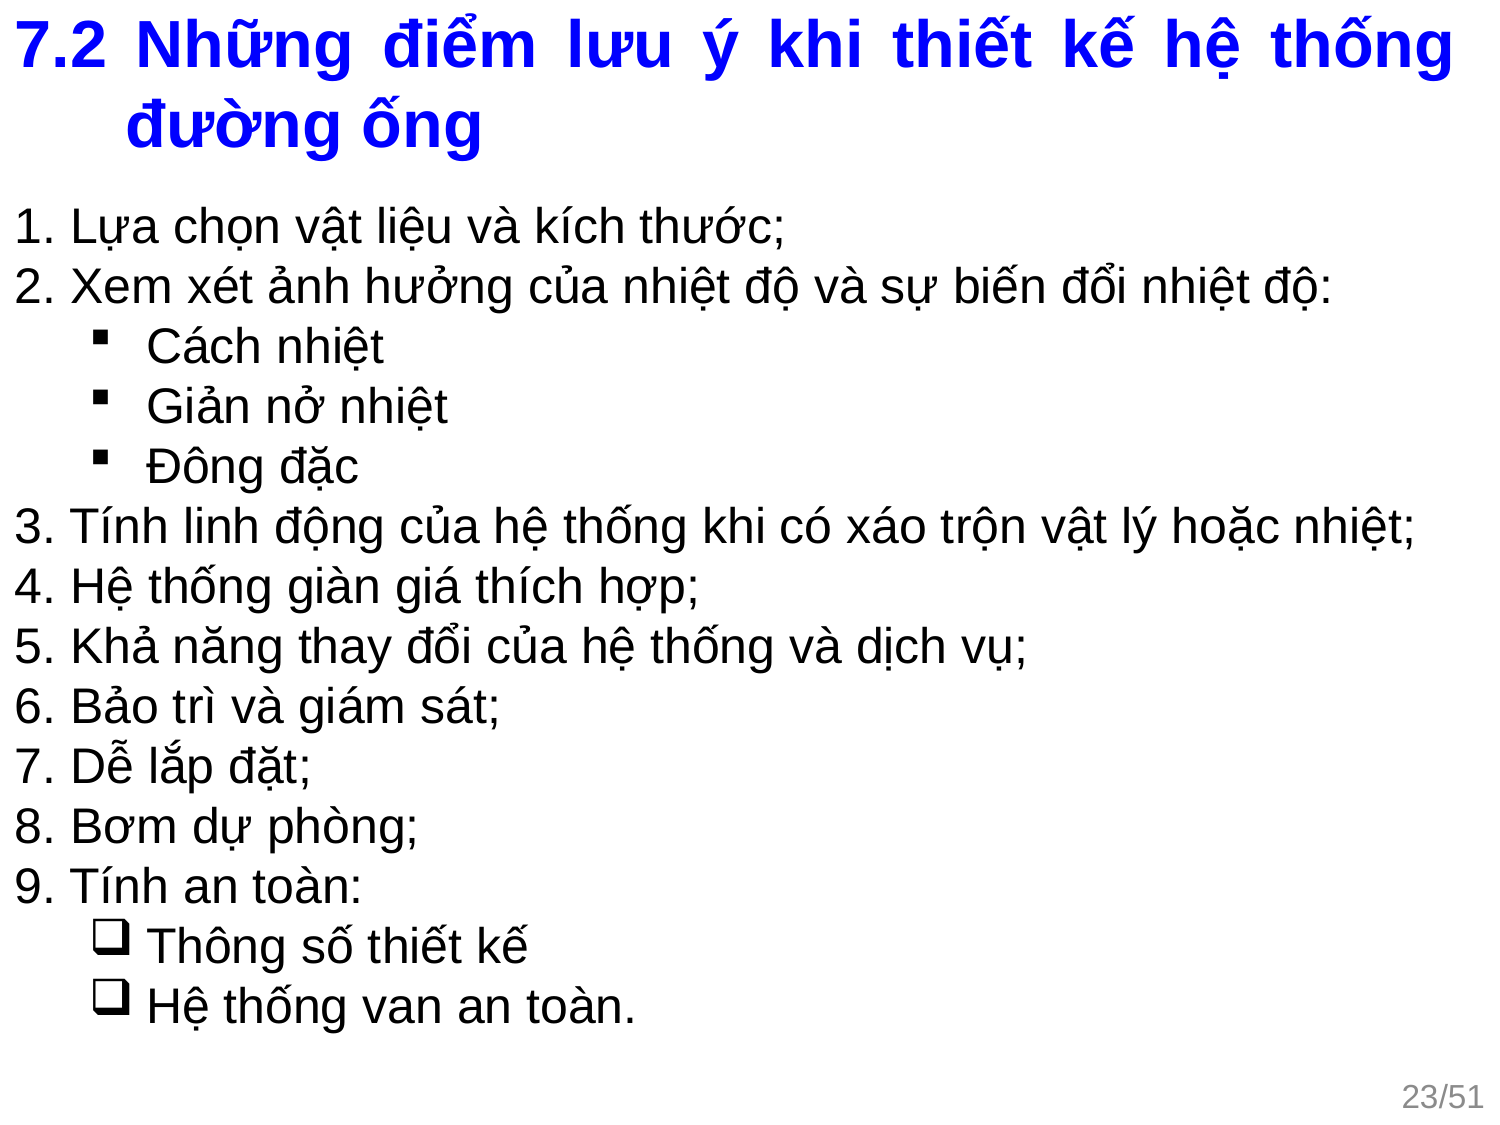

7.2 Những điểm lưu ý khi thiết kế hệ thống
      đường ống
1. Lựa chọn vật liệu và kích thước;
2. Xem xét ảnh hưởng của nhiệt độ và sự biến đổi nhiệt độ:
Cách nhiệt
Giản nở nhiệt
Đông đặc
3. Tính linh động của hệ thống khi có xáo trộn vật lý hoặc nhiệt;
4. Hệ thống giàn giá thích hợp;
5. Khả năng thay đổi của hệ thống và dịch vụ;
6. Bảo trì và giám sát;
7. Dễ lắp đặt;
8. Bơm dự phòng;
9. Tính an toàn:
Thông số thiết kế
Hệ thống van an toàn.
23/51